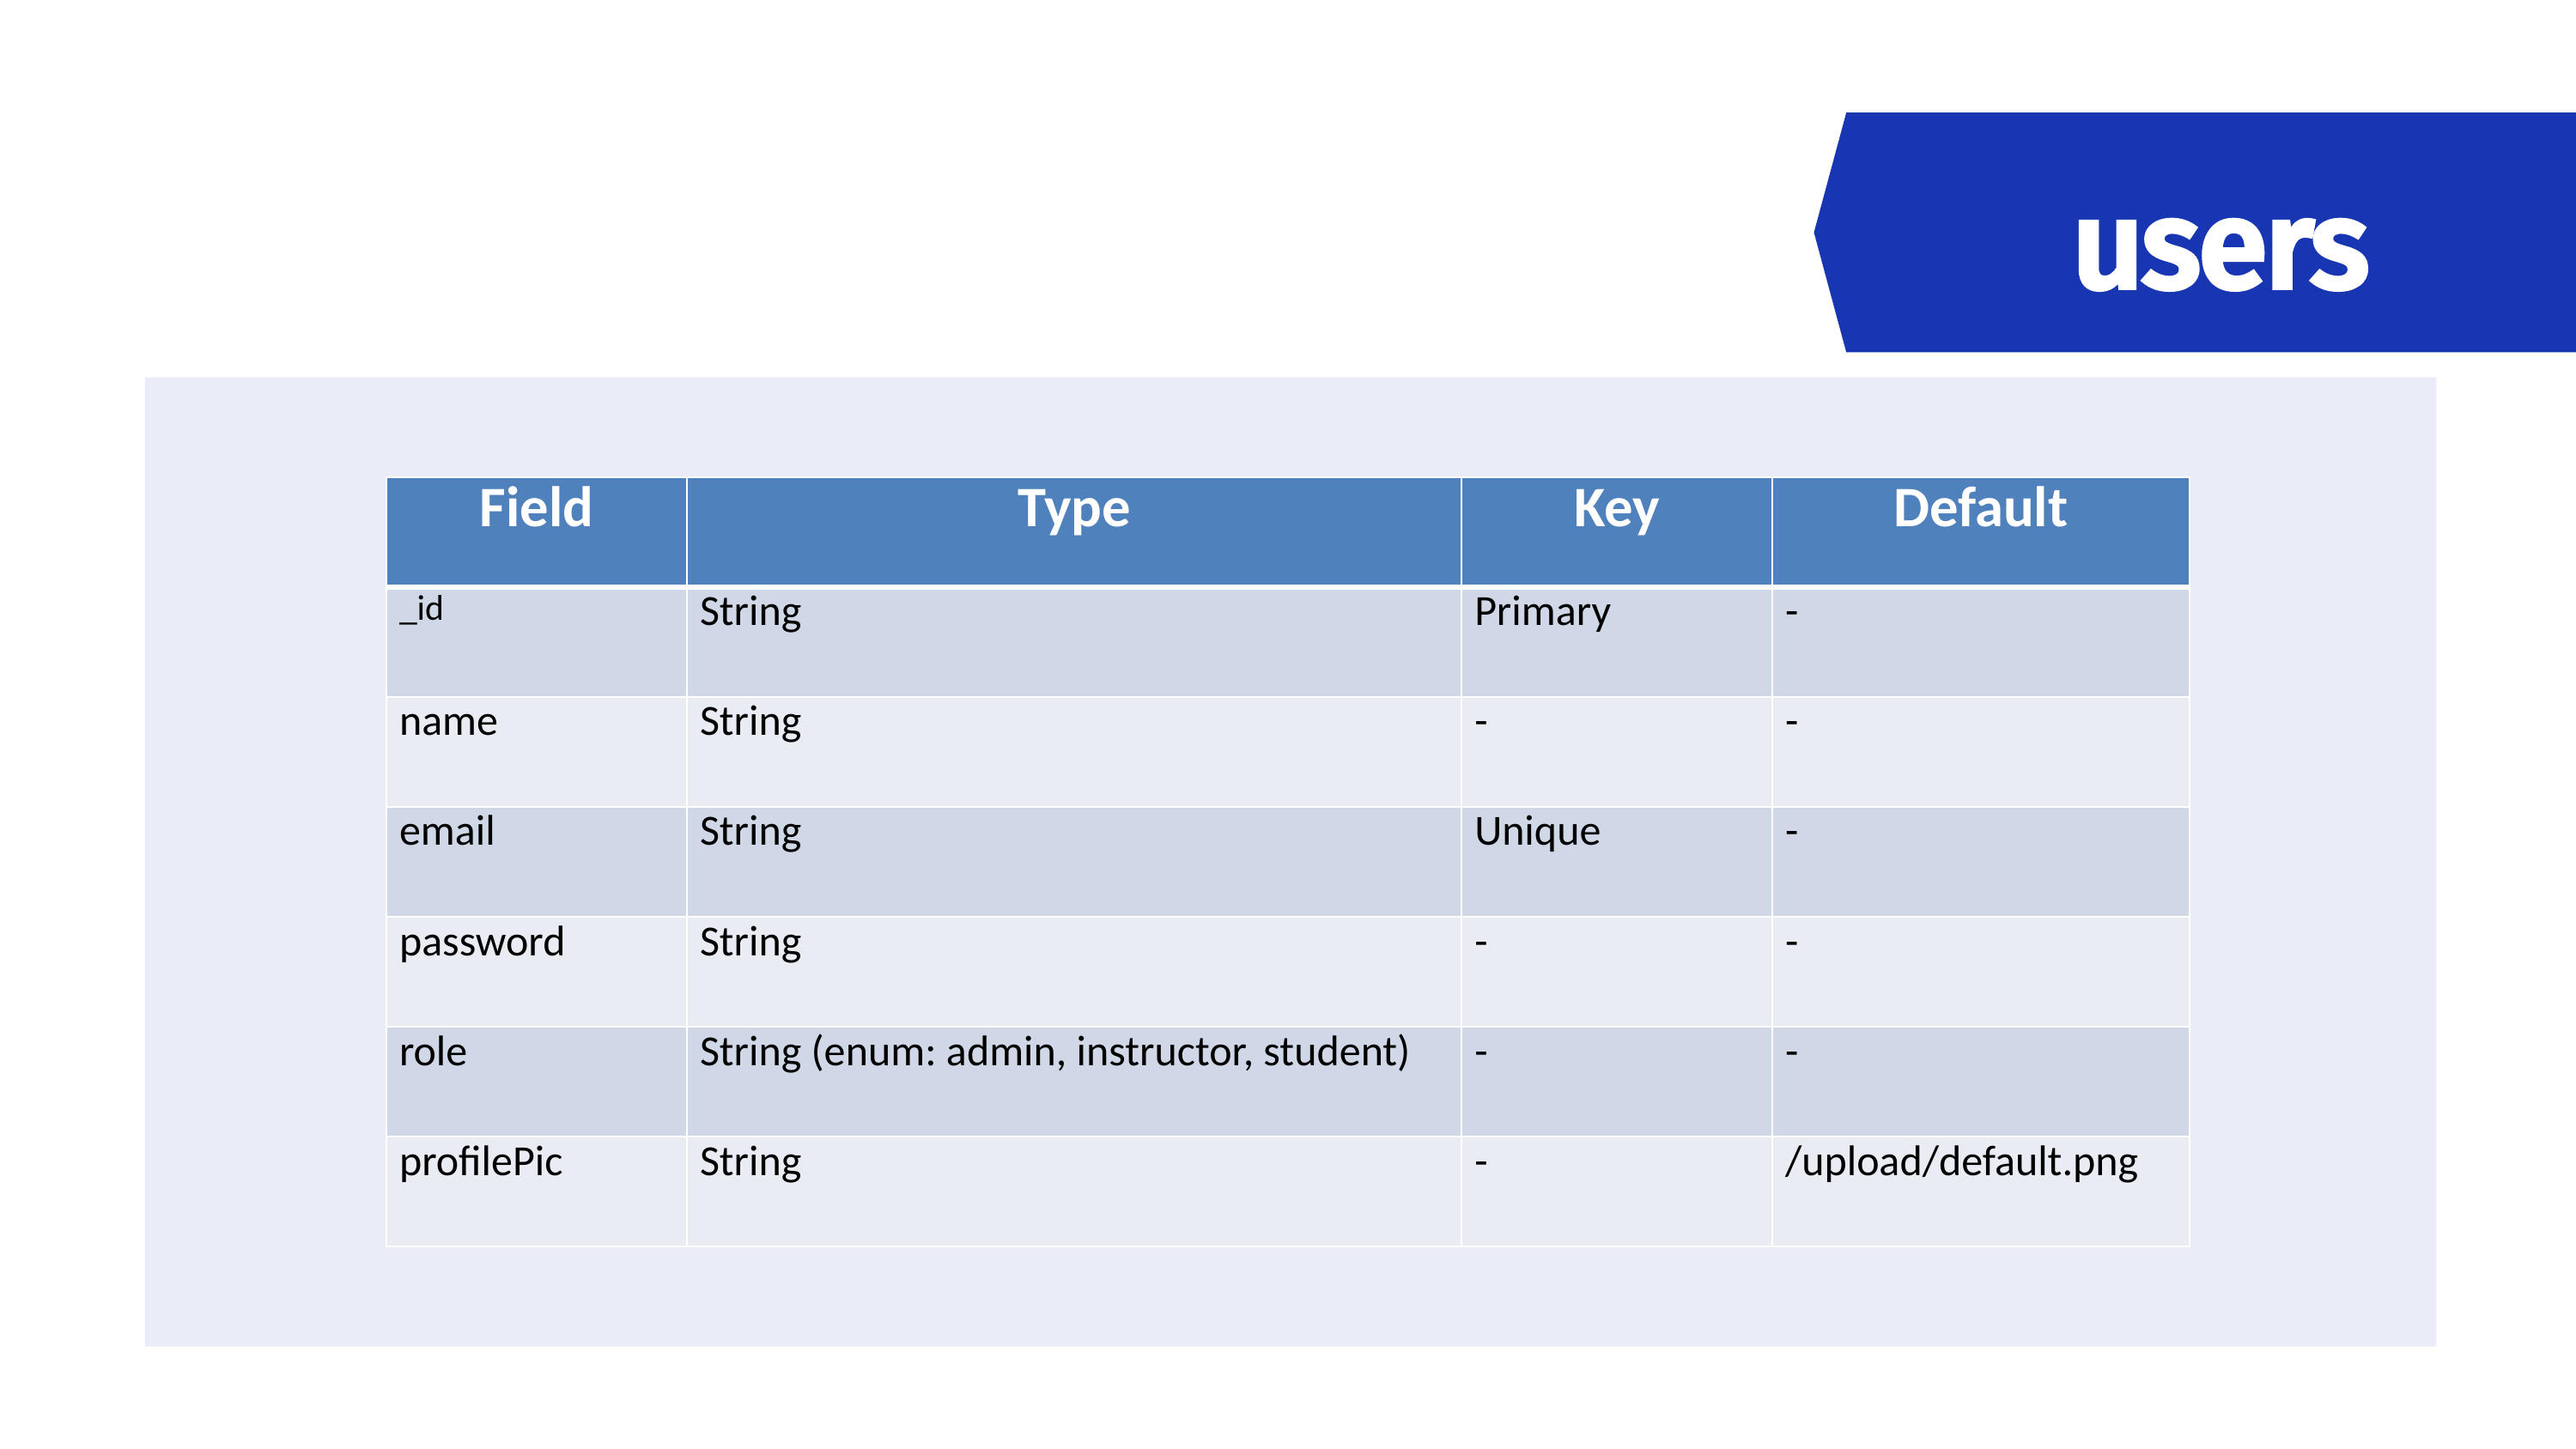

users

| Field | Type | Key | Default |
| --- | --- | --- | --- |
| \_id | String | Primary | - |
| name | String | - | - |
| email | String | Unique | - |
| password | String | - | - |
| role | String (enum: admin, instructor, student) | - | - |
| profilePic | String | - | /upload/default.png |